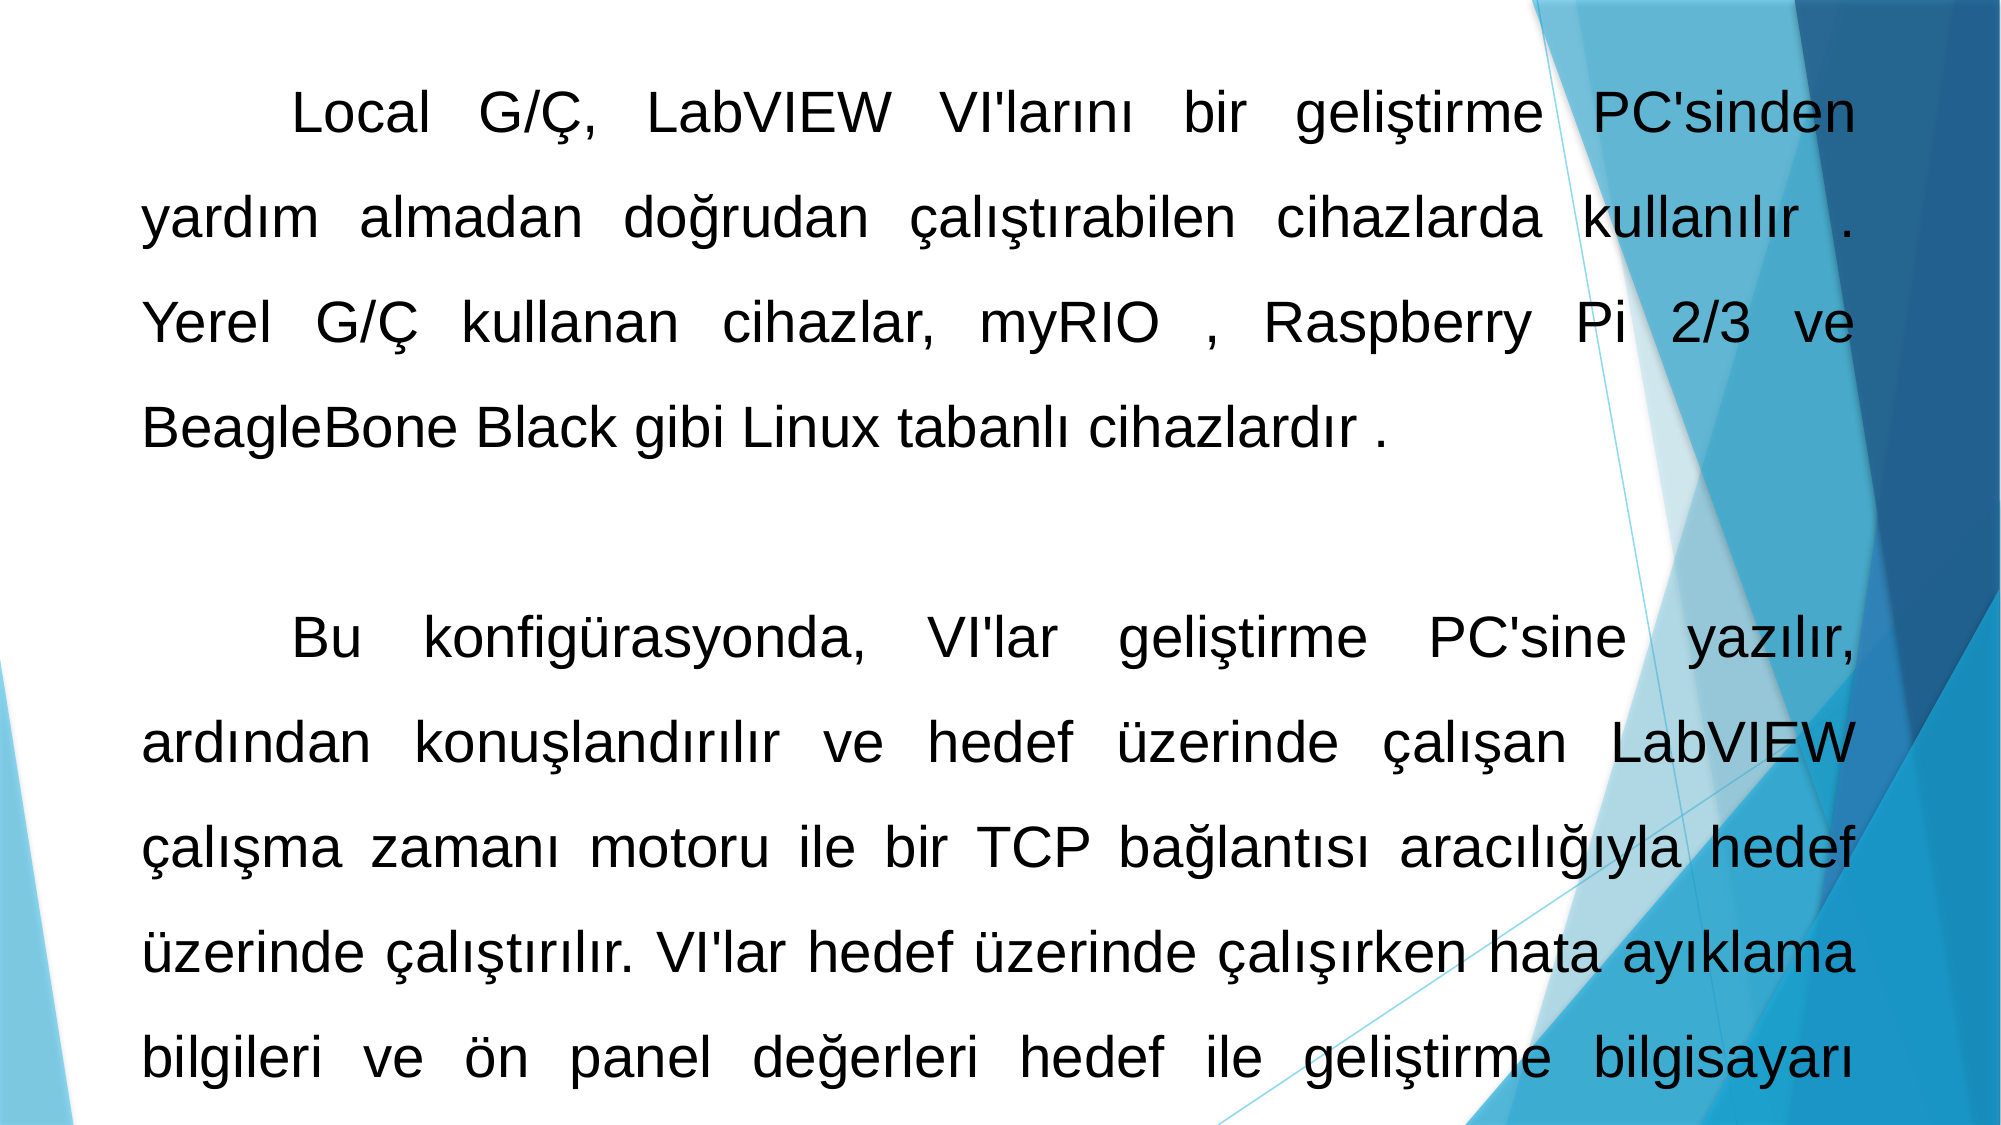

Local G/Ç, LabVIEW VI'larını bir geliştirme PC'sinden yardım almadan doğrudan çalıştırabilen cihazlarda kullanılır . Yerel G/Ç kullanan cihazlar, myRIO , Raspberry Pi 2/3 ve BeagleBone Black gibi Linux tabanlı cihazlardır .

	Bu konfigürasyonda, VI'lar geliştirme PC'sine yazılır, ardından konuşlandırılır ve hedef üzerinde çalışan LabVIEW çalışma zamanı motoru ile bir TCP bağlantısı aracılığıyla hedef üzerinde çalıştırılır. VI'lar hedef üzerinde çalışırken hata ayıklama bilgileri ve ön panel değerleri hedef ile geliştirme bilgisayarı arasında aktarılır. Geliştirme bilgisayarında canlı ön panel verileriyle hedef üzerinde bir VI çalıştığında buna Etkileşimli Mod denir.